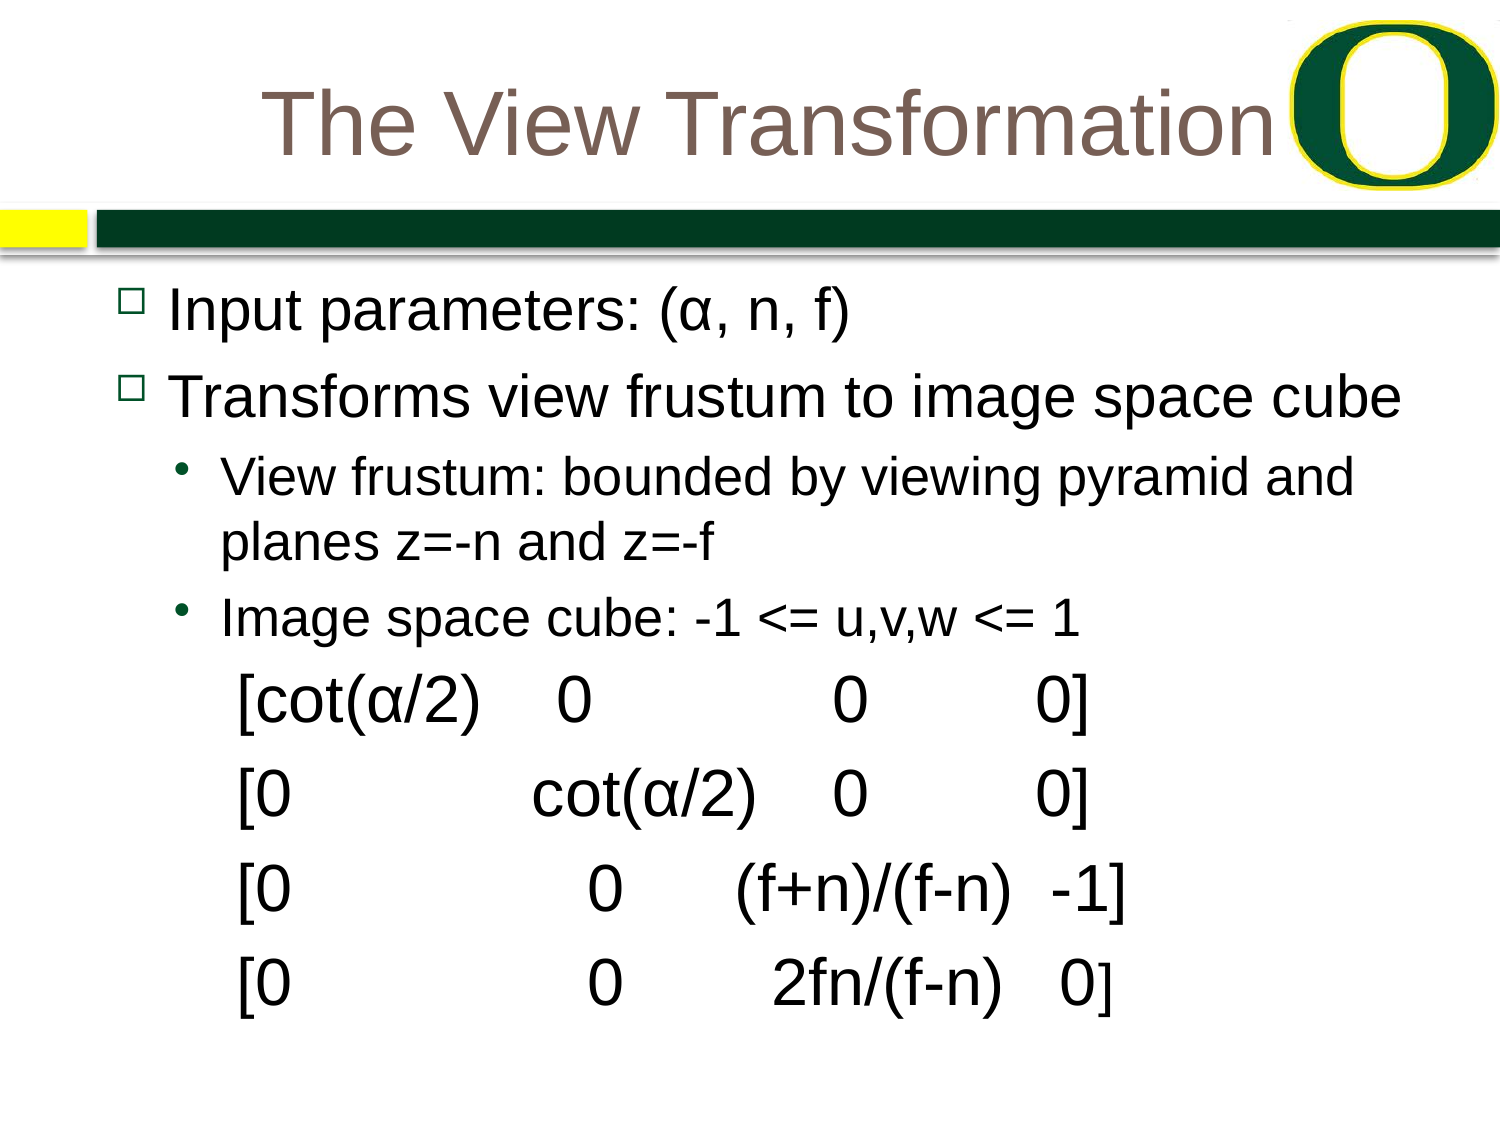

# The View Transformation
Input parameters: (α, n, f)
Transforms view frustum to image space cube
View frustum: bounded by viewing pyramid and planes z=-n and z=-f
Image space cube: -1 <= u,v,w <= 1

Cotangent = 1/tangent
[cot(α/2)    0             0         0]
[0             cot(α/2)    0         0]
[0                0      (f+n)/(f-n)  -1]
[0                0        2fn/(f-n)   0]